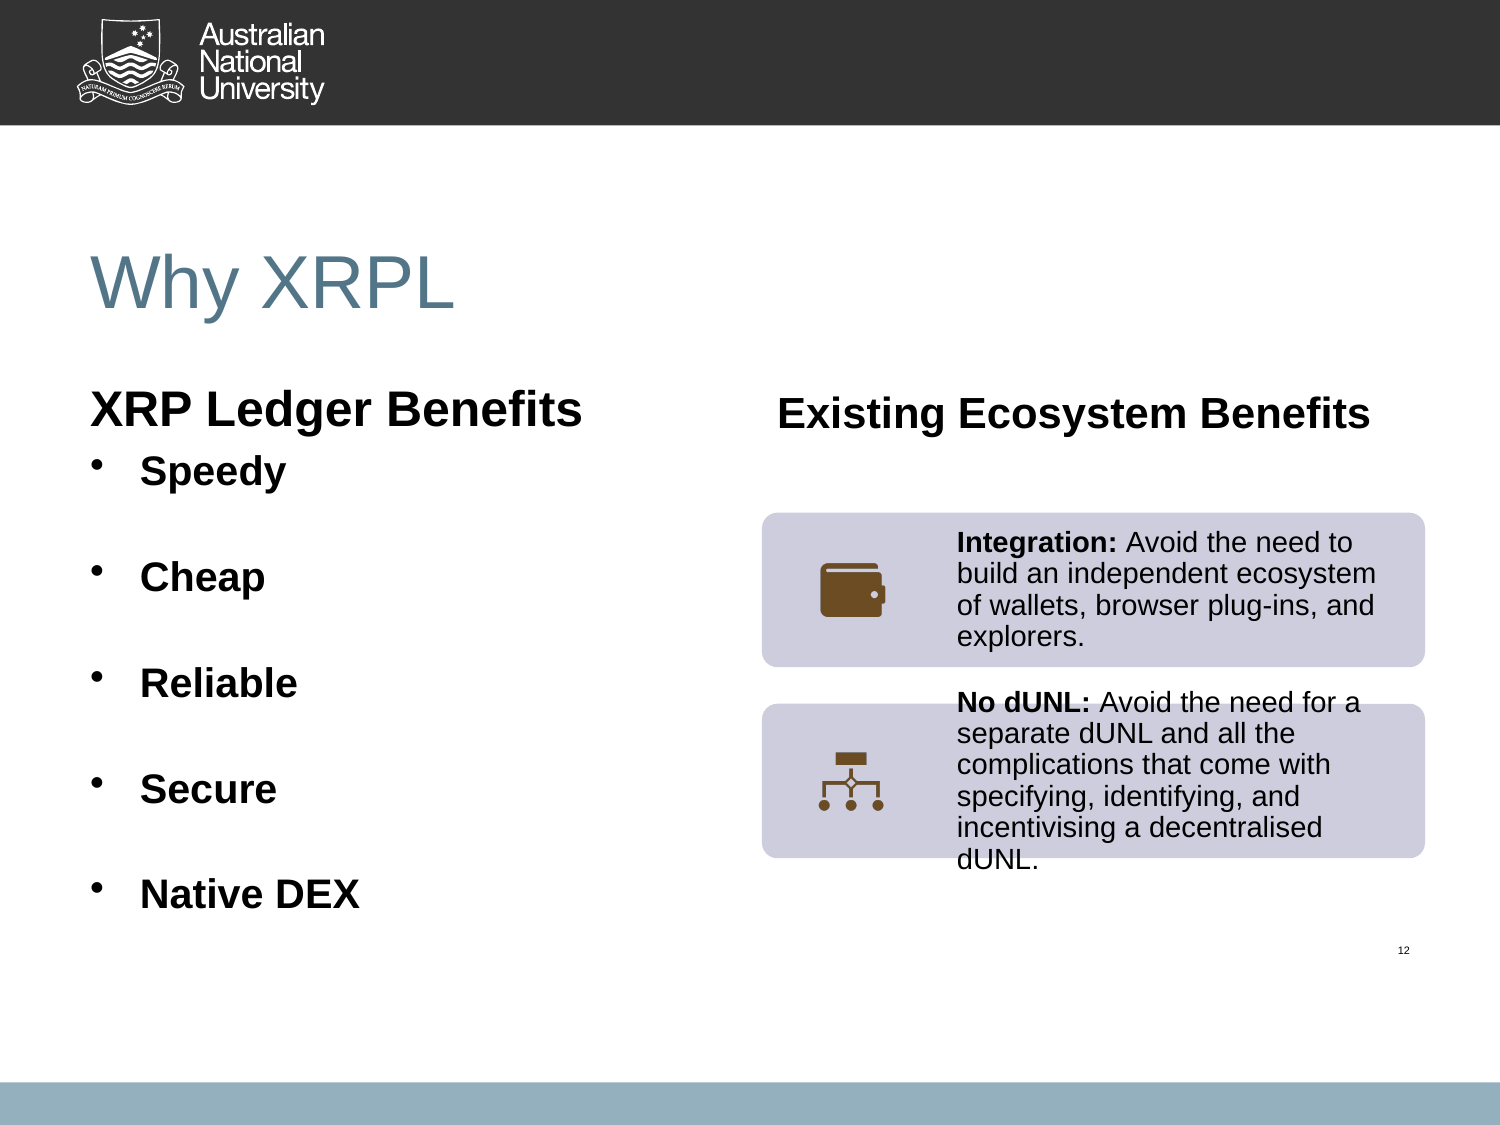

# Why XRPL
XRP Ledger Benefits
Existing Ecosystem Benefits
Speedy

Cheap

Reliable

Secure

Native DEX
Integration: Avoid the need to build an independent ecosystem of wallets, browser plug-ins, and explorers.
No dUNL: Avoid the need for a separate dUNL and all the complications that come with specifying, identifying, and incentivising a decentralised dUNL.
12